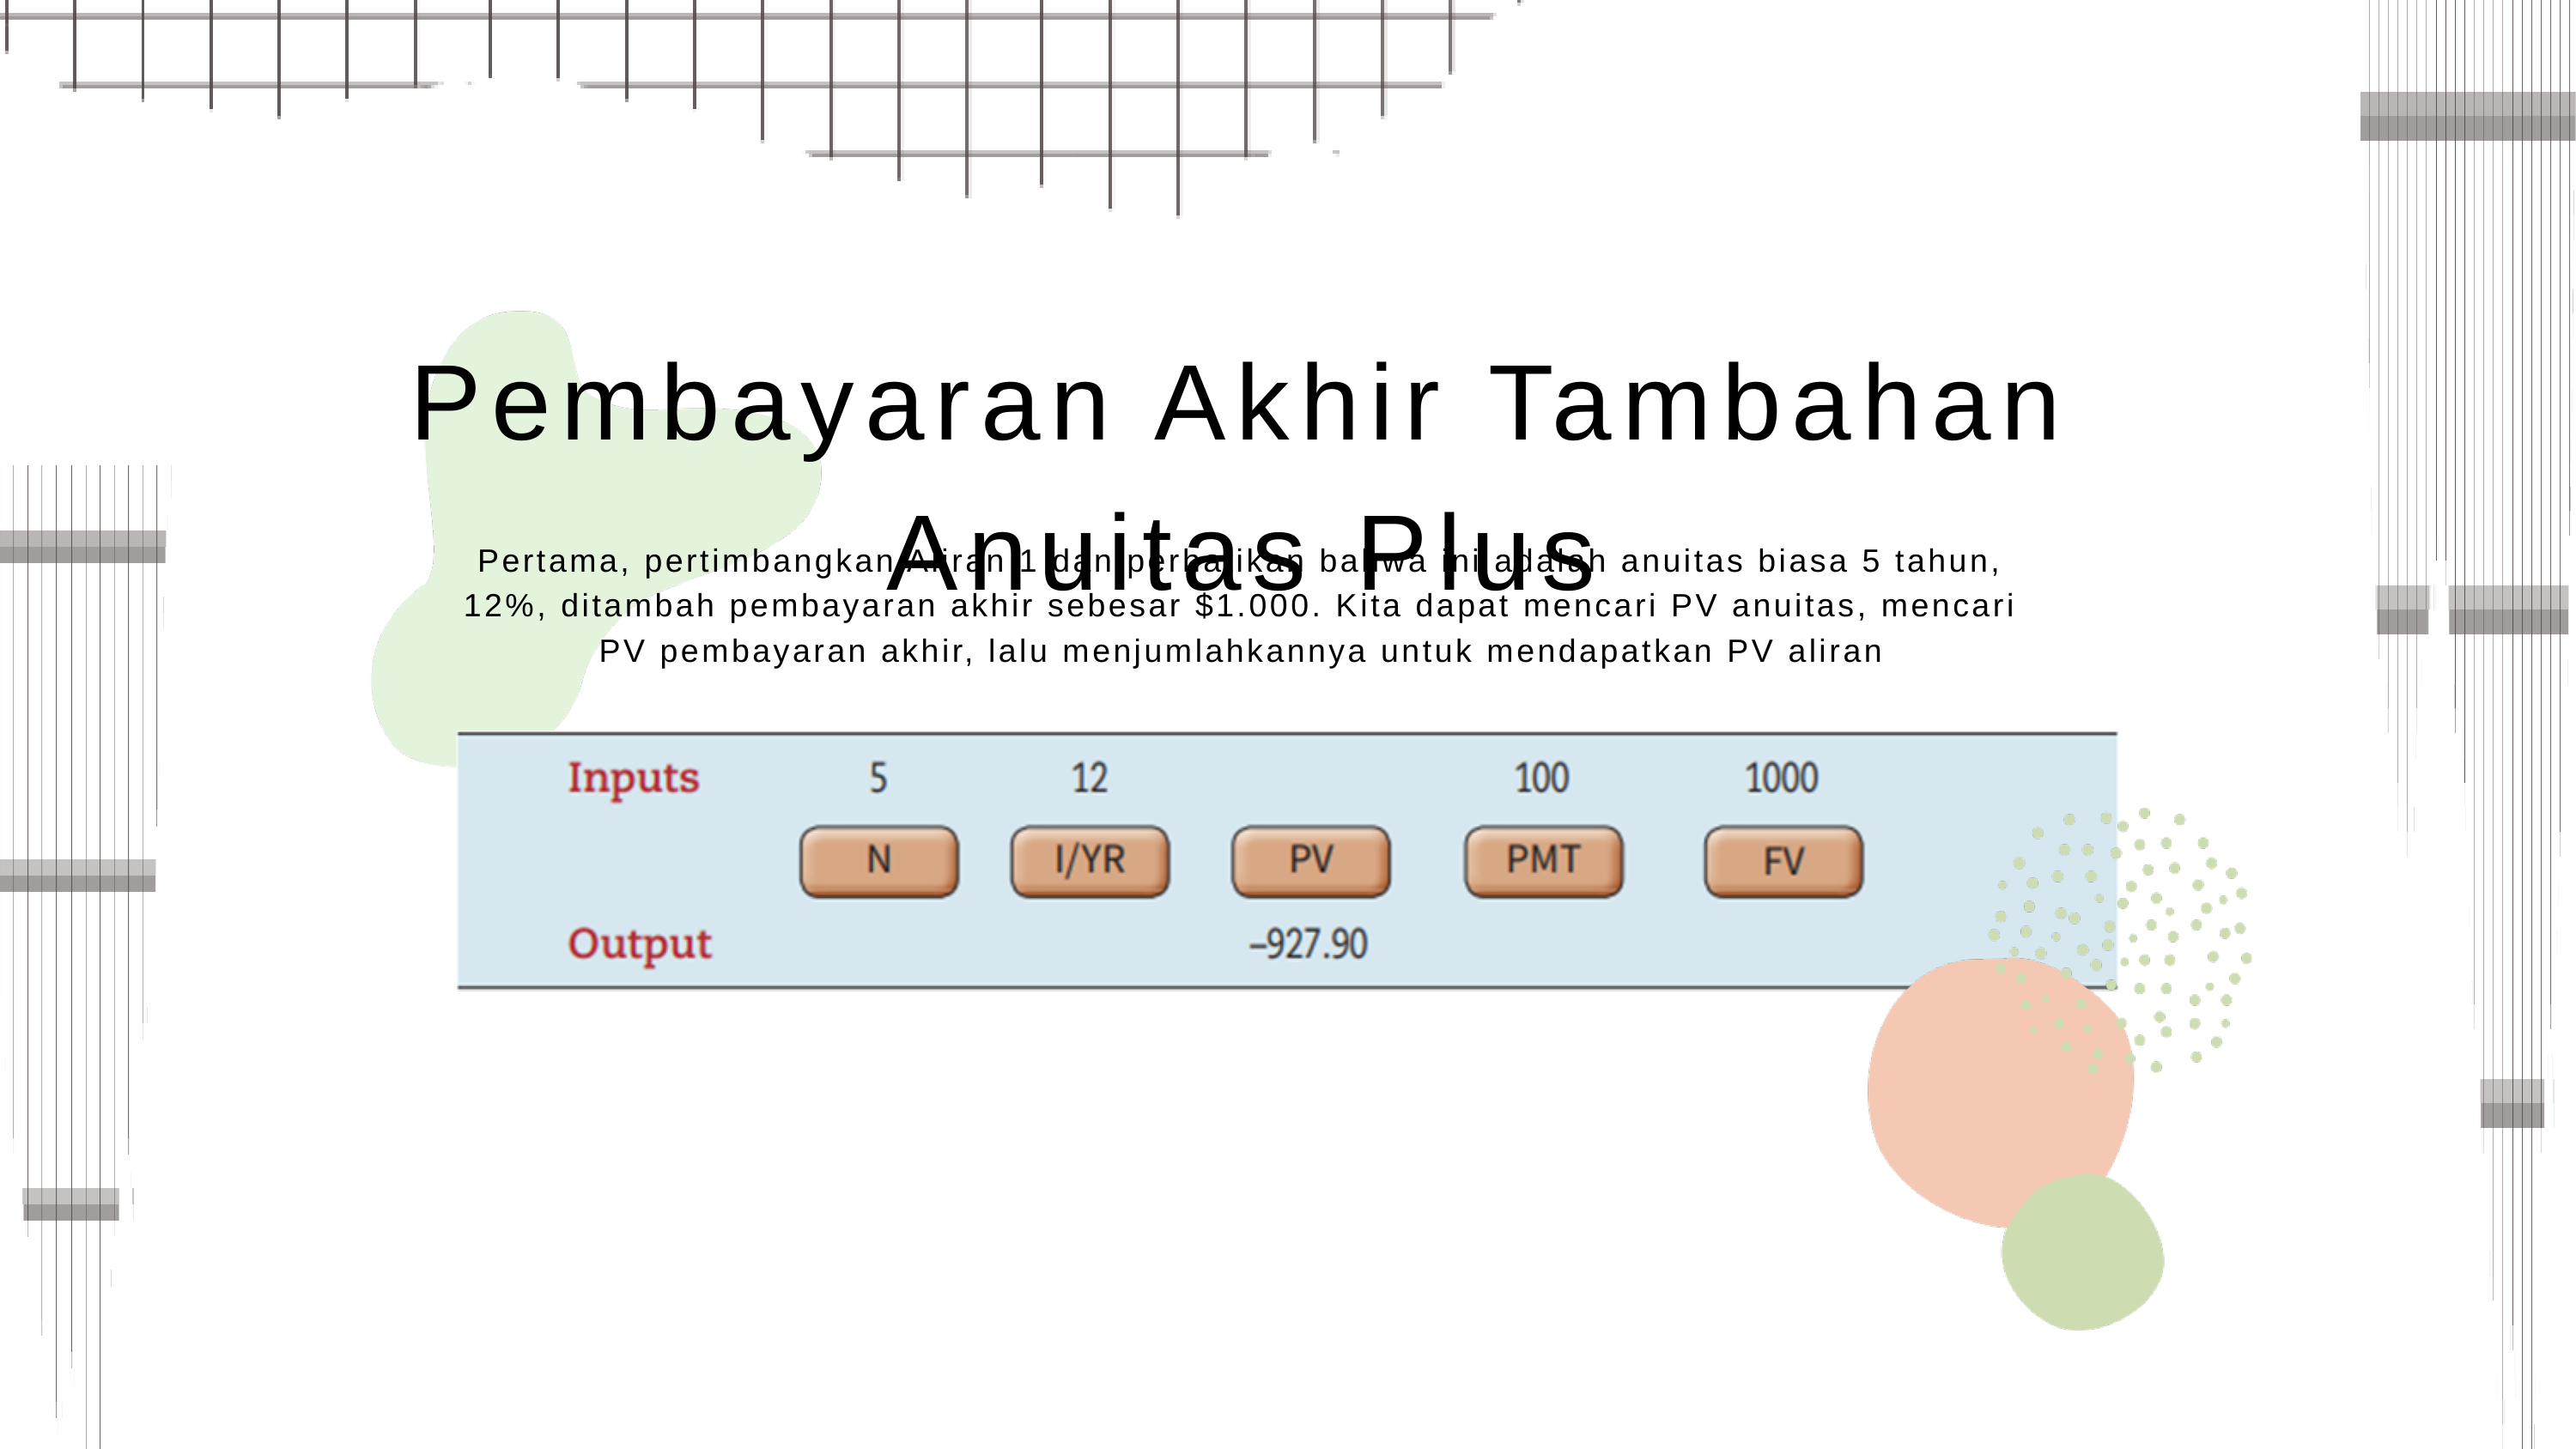

Pembayaran Akhir Tambahan Anuitas Plus
Pertama, pertimbangkan Aliran 1 dan perhatikan bahwa ini adalah anuitas biasa 5 tahun, 12%, ditambah pembayaran akhir sebesar $1.000. Kita dapat mencari PV anuitas, mencari PV pembayaran akhir, lalu menjumlahkannya untuk mendapatkan PV aliran